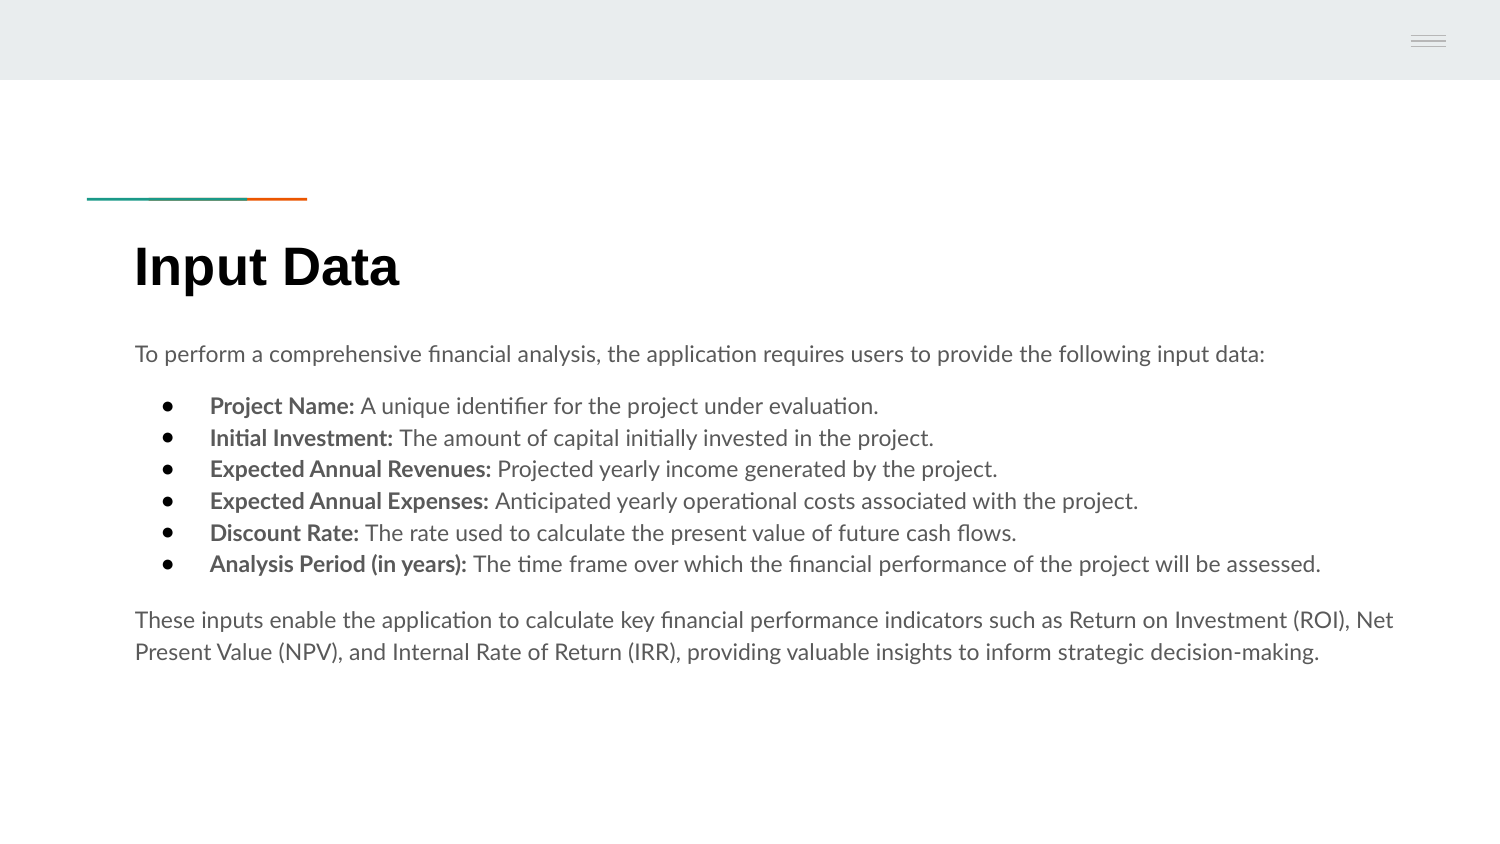

# Input Data
To perform a comprehensive financial analysis, the application requires users to provide the following input data:
Project Name: A unique identifier for the project under evaluation.
Initial Investment: The amount of capital initially invested in the project.
Expected Annual Revenues: Projected yearly income generated by the project.
Expected Annual Expenses: Anticipated yearly operational costs associated with the project.
Discount Rate: The rate used to calculate the present value of future cash flows.
Analysis Period (in years): The time frame over which the financial performance of the project will be assessed.
These inputs enable the application to calculate key financial performance indicators such as Return on Investment (ROI), Net Present Value (NPV), and Internal Rate of Return (IRR), providing valuable insights to inform strategic decision-making.